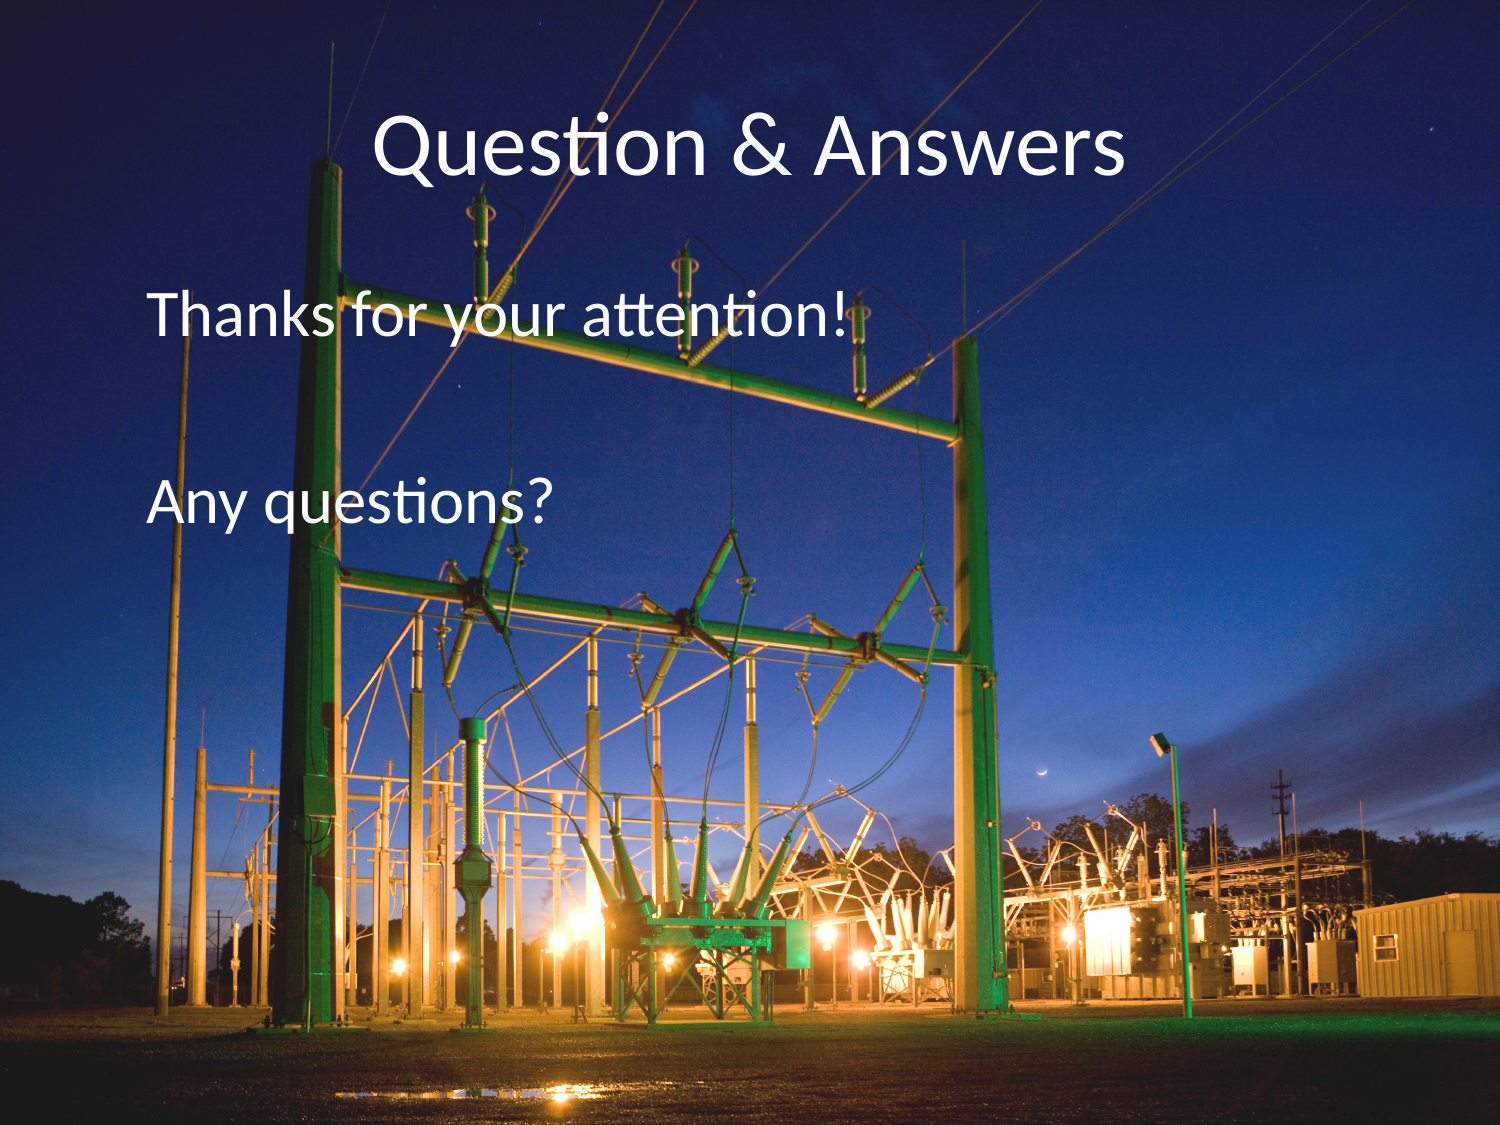

# Question & Answers
Thanks for your attention!

Any questions?